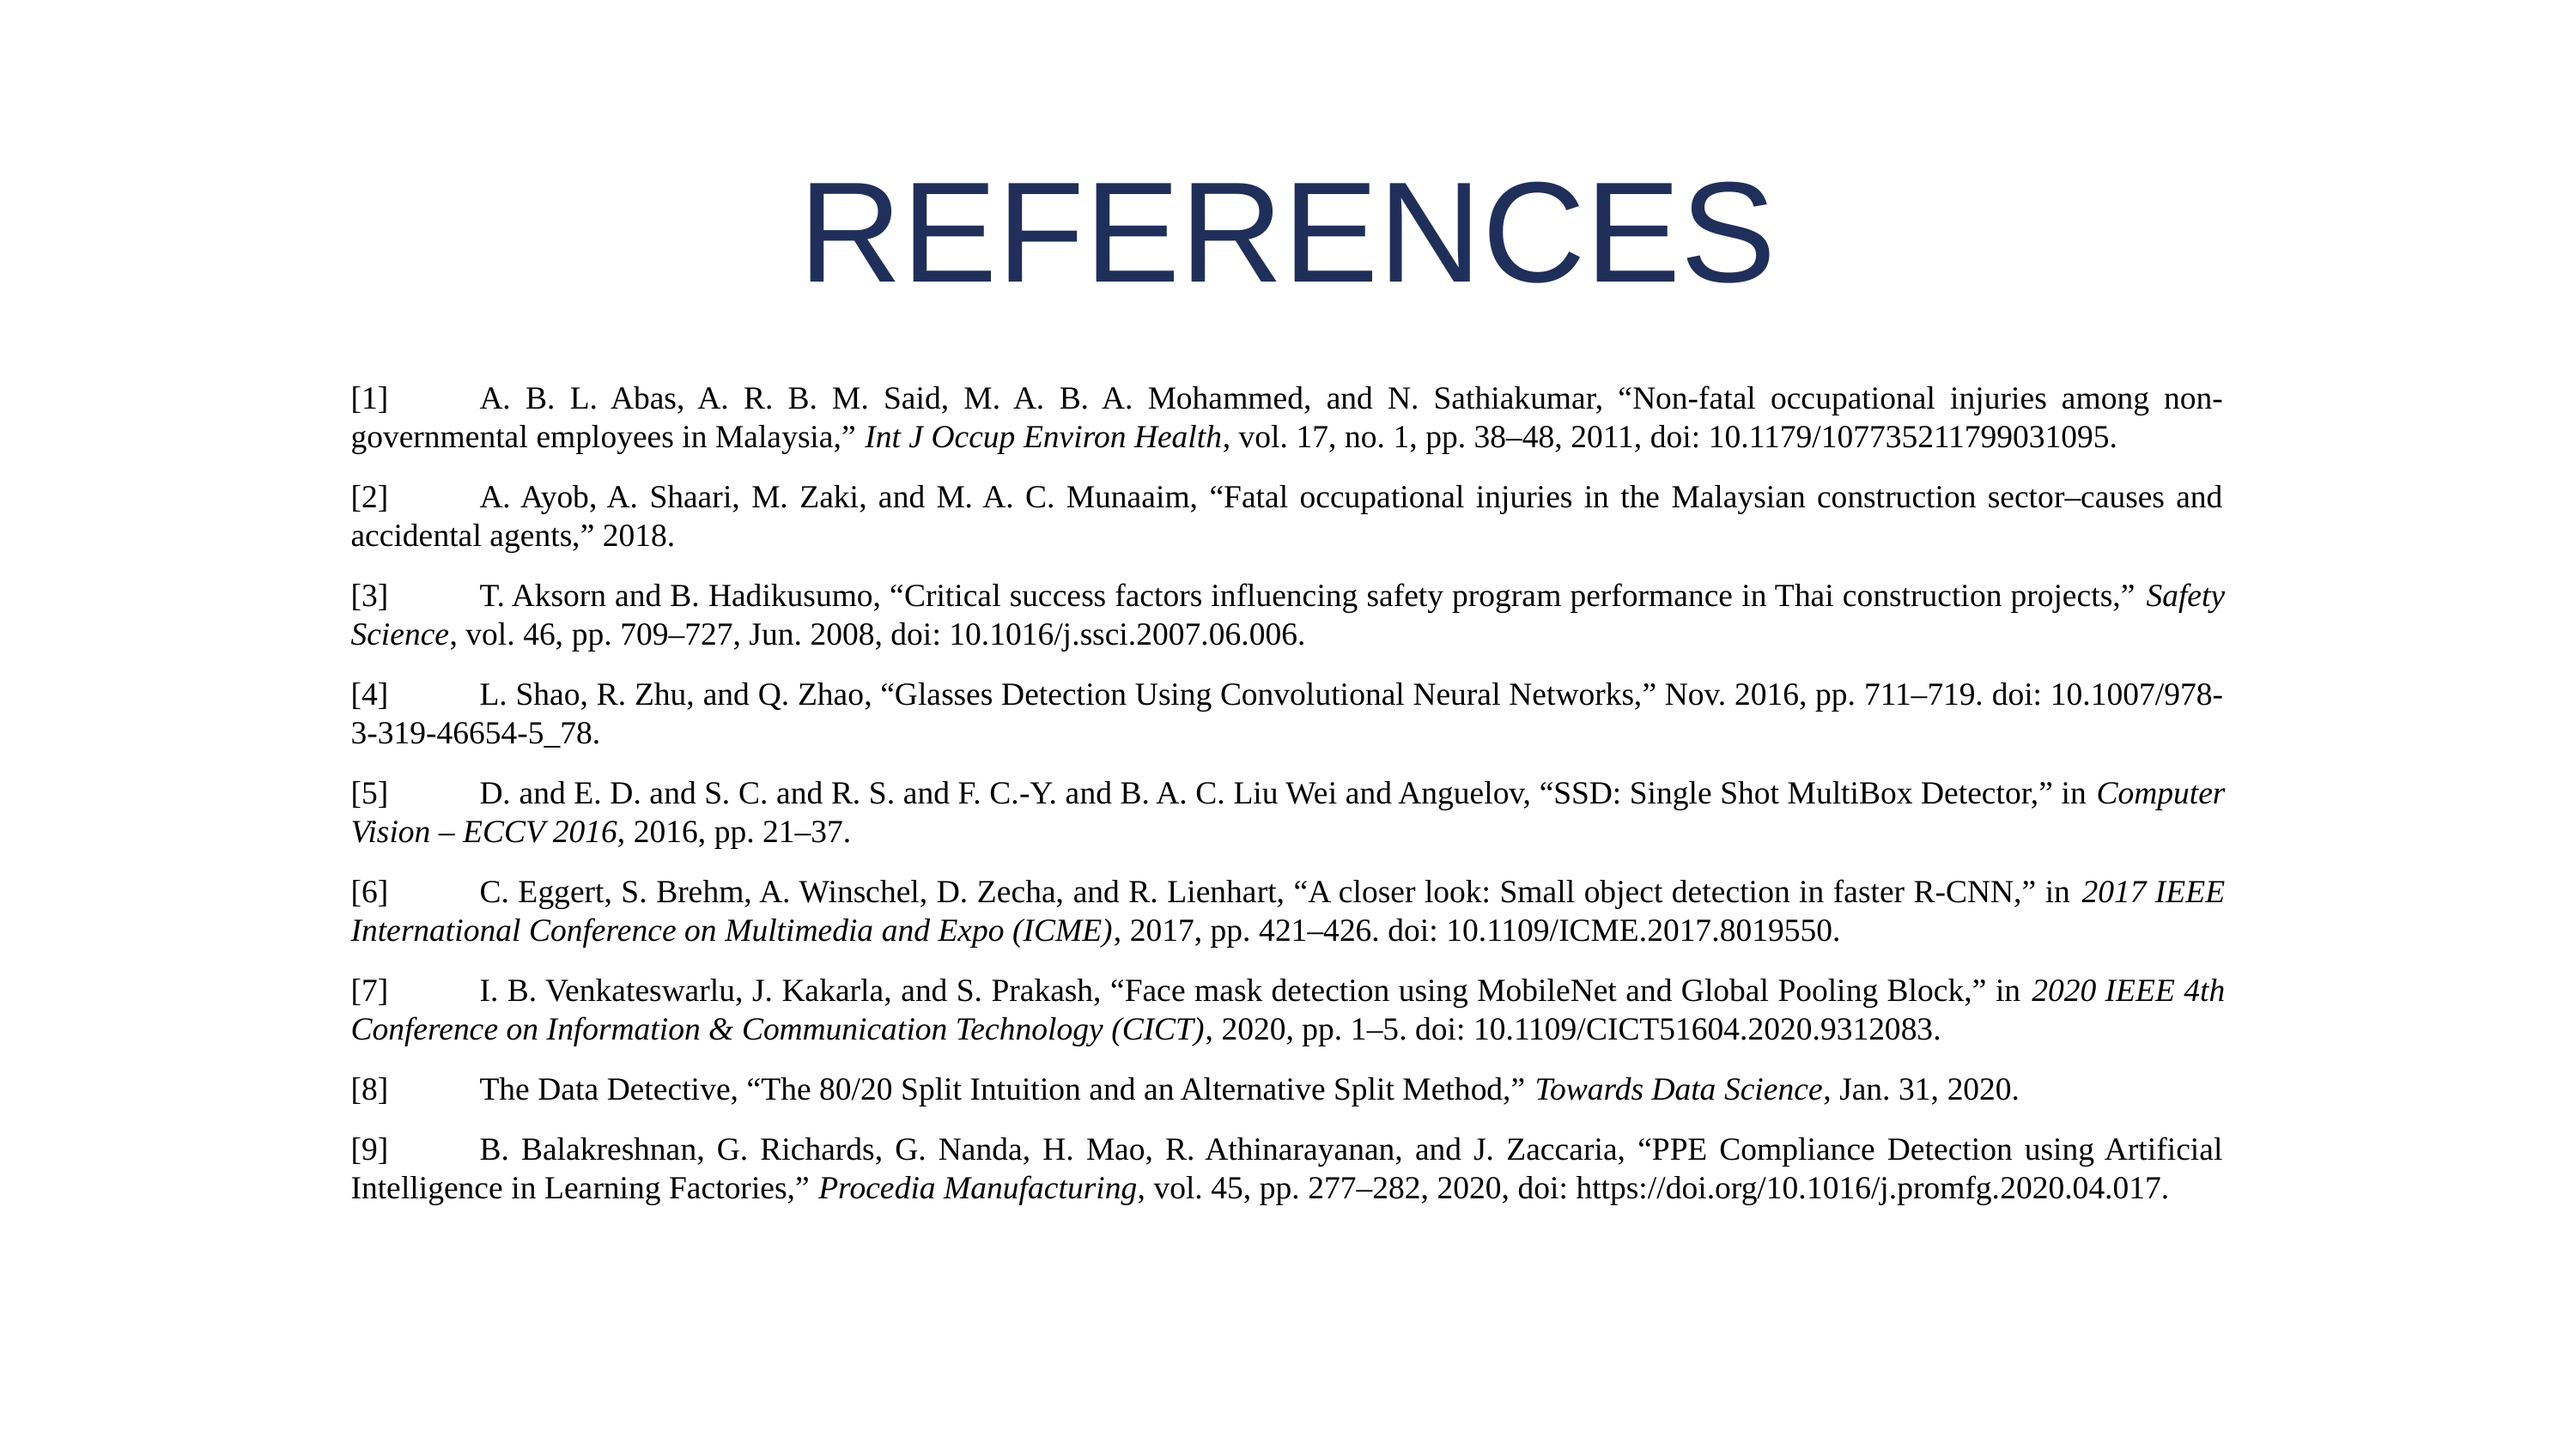

REFERENCES
[1]	A. B. L. Abas, A. R. B. M. Said, M. A. B. A. Mohammed, and N. Sathiakumar, “Non-fatal occupational injuries among non-governmental employees in Malaysia,” Int J Occup Environ Health, vol. 17, no. 1, pp. 38–48, 2011, doi: 10.1179/107735211799031095.
[2]	A. Ayob, A. Shaari, M. Zaki, and M. A. C. Munaaim, “Fatal occupational injuries in the Malaysian construction sector–causes and accidental agents,” 2018.
[3]	T. Aksorn and B. Hadikusumo, “Critical success factors influencing safety program performance in Thai construction projects,” Safety Science, vol. 46, pp. 709–727, Jun. 2008, doi: 10.1016/j.ssci.2007.06.006.
[4]	L. Shao, R. Zhu, and Q. Zhao, “Glasses Detection Using Convolutional Neural Networks,” Nov. 2016, pp. 711–719. doi: 10.1007/978-3-319-46654-5_78.
[5]	D. and E. D. and S. C. and R. S. and F. C.-Y. and B. A. C. Liu Wei and Anguelov, “SSD: Single Shot MultiBox Detector,” in Computer Vision – ECCV 2016, 2016, pp. 21–37.
[6]	C. Eggert, S. Brehm, A. Winschel, D. Zecha, and R. Lienhart, “A closer look: Small object detection in faster R-CNN,” in 2017 IEEE International Conference on Multimedia and Expo (ICME), 2017, pp. 421–426. doi: 10.1109/ICME.2017.8019550.
[7]	I. B. Venkateswarlu, J. Kakarla, and S. Prakash, “Face mask detection using MobileNet and Global Pooling Block,” in 2020 IEEE 4th Conference on Information & Communication Technology (CICT), 2020, pp. 1–5. doi: 10.1109/CICT51604.2020.9312083.
[8]	The Data Detective, “The 80/20 Split Intuition and an Alternative Split Method,” Towards Data Science, Jan. 31, 2020.
[9]	B. Balakreshnan, G. Richards, G. Nanda, H. Mao, R. Athinarayanan, and J. Zaccaria, “PPE Compliance Detection using Artificial Intelligence in Learning Factories,” Procedia Manufacturing, vol. 45, pp. 277–282, 2020, doi: https://doi.org/10.1016/j.promfg.2020.04.017.